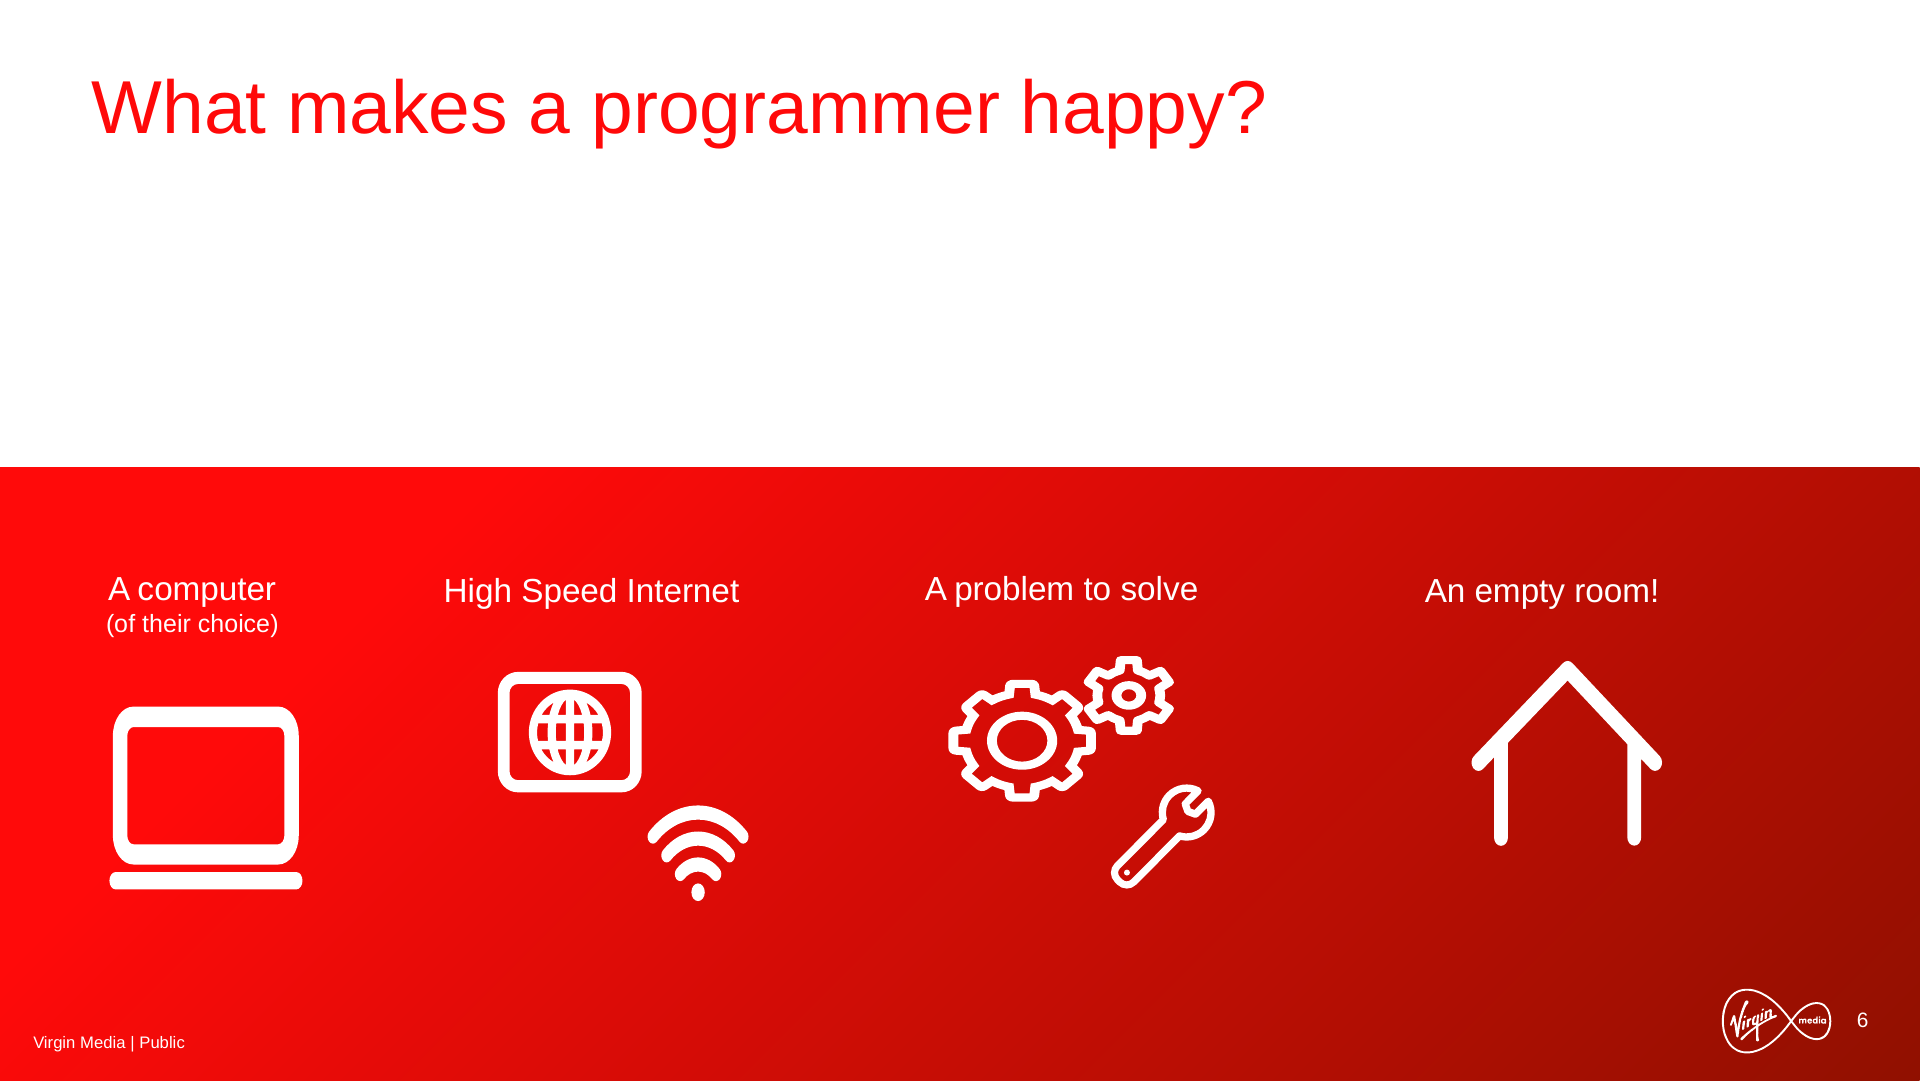

# What makes a programmer happy?
A computer (of their choice)
A problem to solve
An empty room!
High Speed Internet

Virgin Media | Public